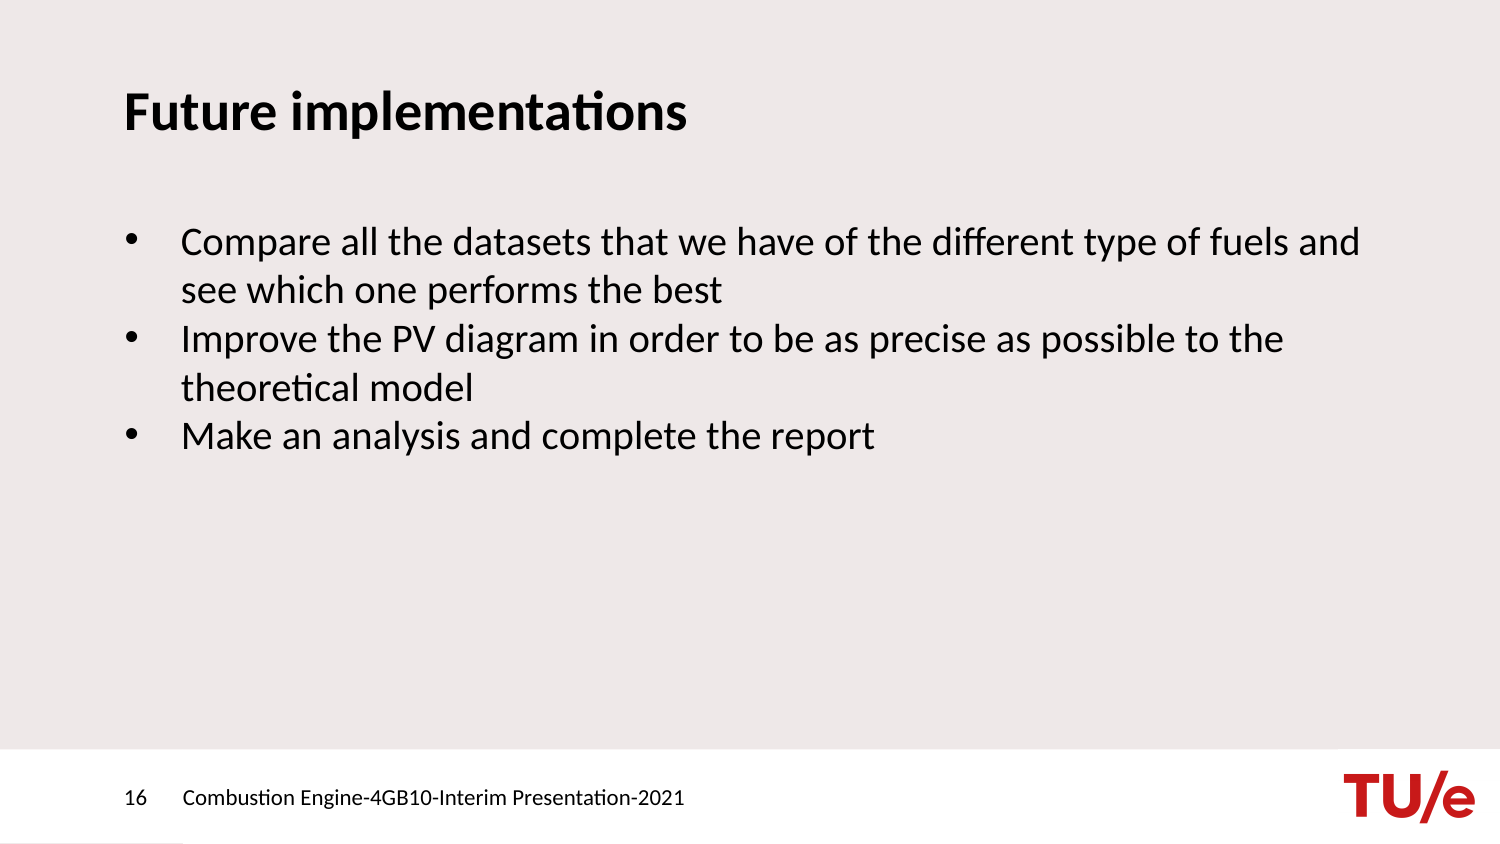

# Future implementations
Compare all the datasets that we have of the different type of fuels and see which one performs the best
Improve the PV diagram in order to be as precise as possible to the theoretical model
Make an analysis and complete the report
16
Combustion Engine-4GB10-Interim Presentation-2021